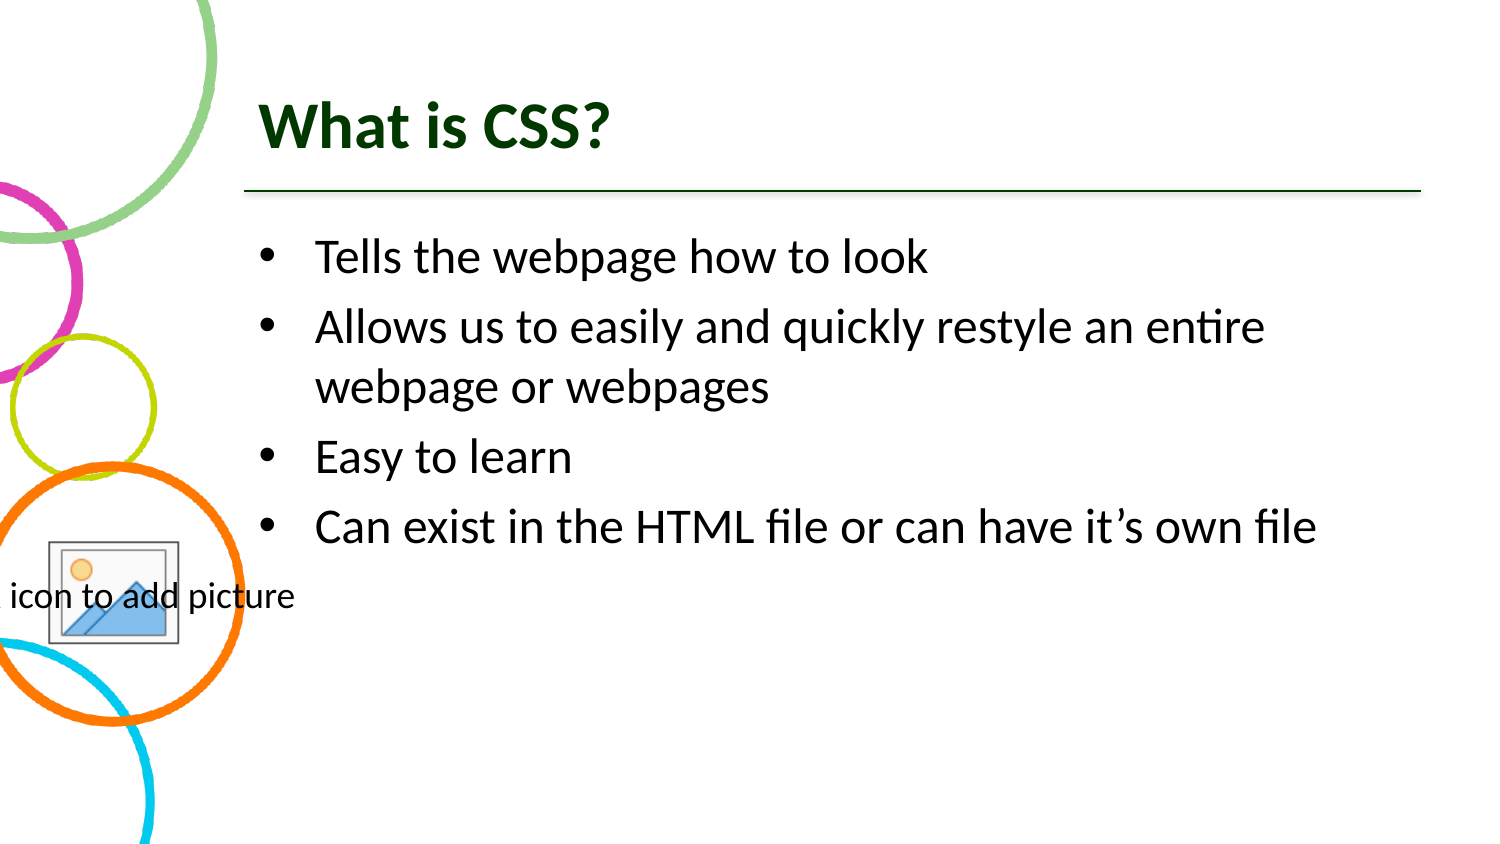

What is CSS?
Tells the webpage how to look
Allows us to easily and quickly restyle an entire webpage or webpages
Easy to learn
Can exist in the HTML file or can have it’s own file